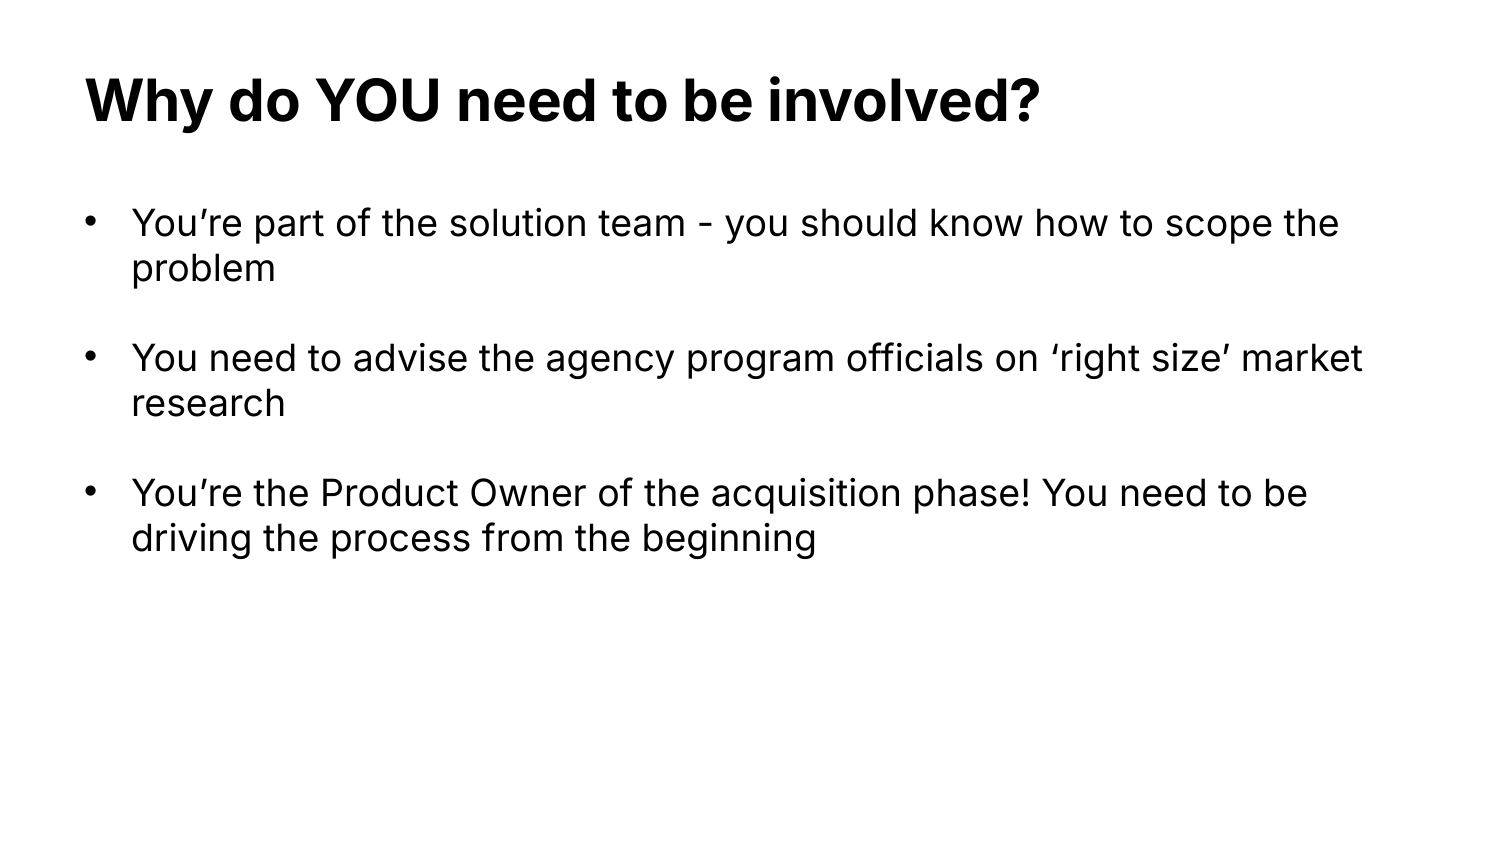

Why do YOU need to be involved?
You’re part of the solution team - you should know how to scope the problem

You need to advise the agency program officials on ‘right size’ market research

You’re the Product Owner of the acquisition phase! You need to be driving the process from the beginning